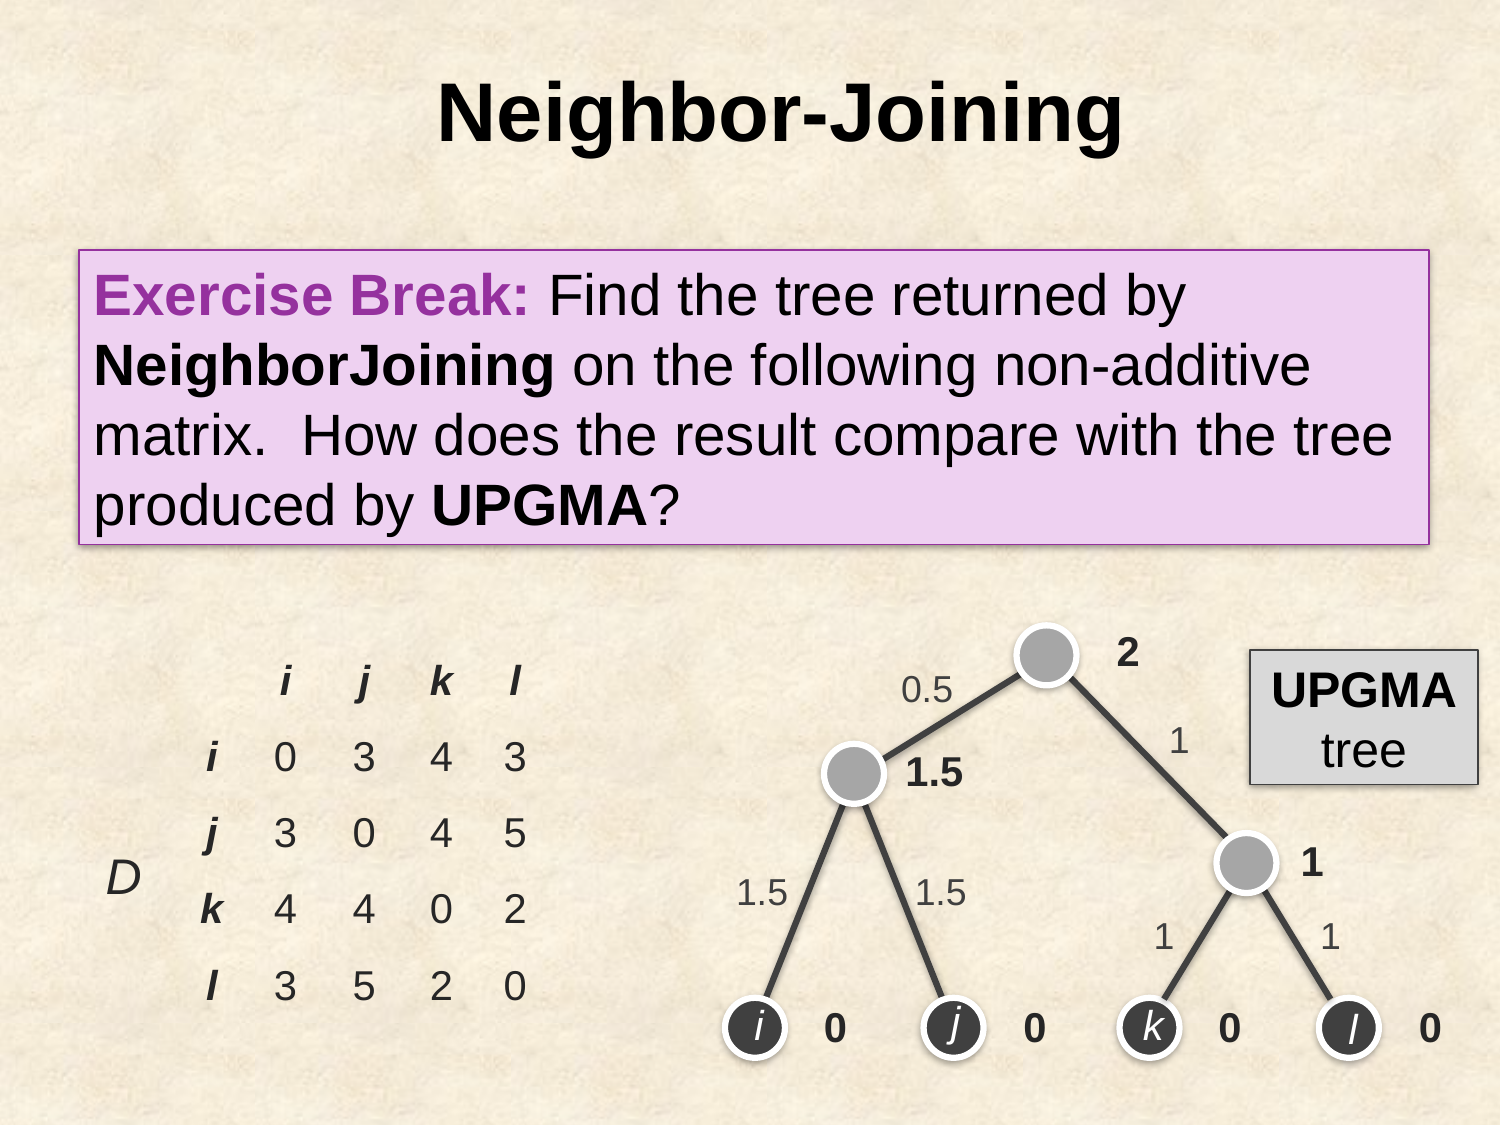

Neighbor-Joining
Exercise Break: Find the tree returned by NeighborJoining on the following non-additive matrix.  How does the result compare with the tree produced by UPGMA?
2

|  | i | j | k | l |
| --- | --- | --- | --- | --- |
| i | 0 | 3 | 4 | 3 |
| j | 3 | 0 | 4 | 5 |
| k | 4 | 4 | 0 | 2 |
| l | 3 | 5 | 2 | 0 |
UPGMA
tree
0.5
1
1.5

1

D
1.5
1.5
1
1
j

i

k

l

0
0
0
0